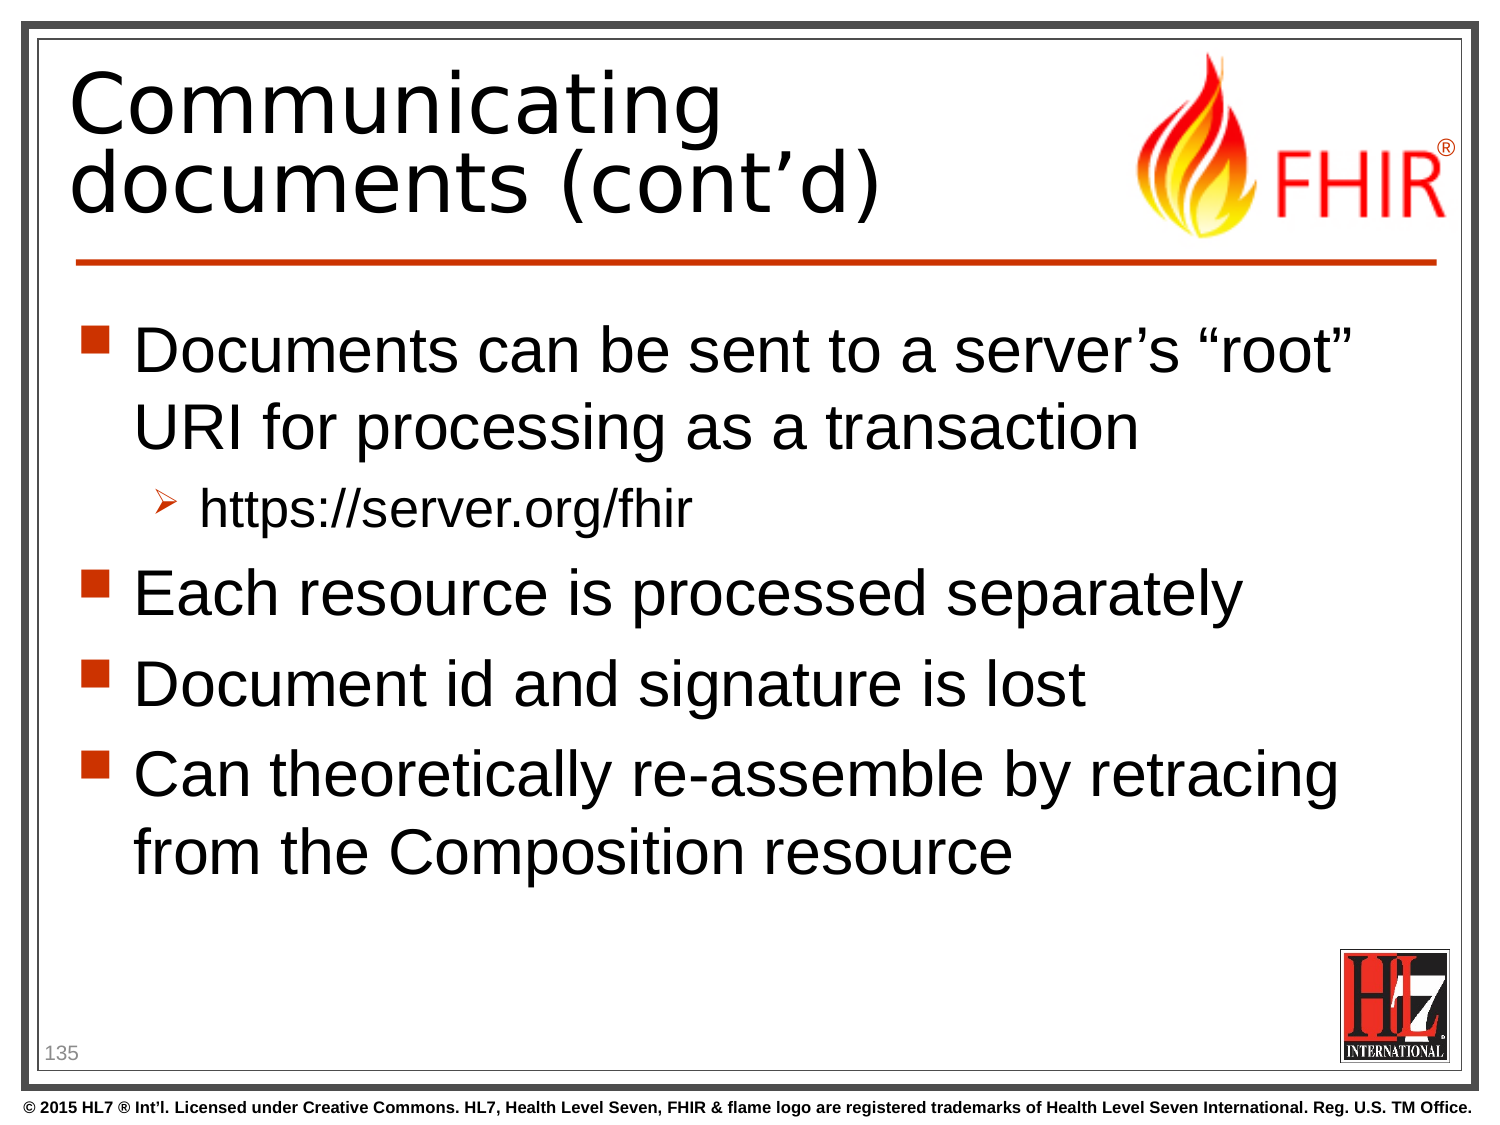

# Communicating documents (cont’d)
Documents can be sent to a server’s “root” URI for processing as a transaction
https://server.org/fhir
Each resource is processed separately
Document id and signature is lost
Can theoretically re-assemble by retracing from the Composition resource
135